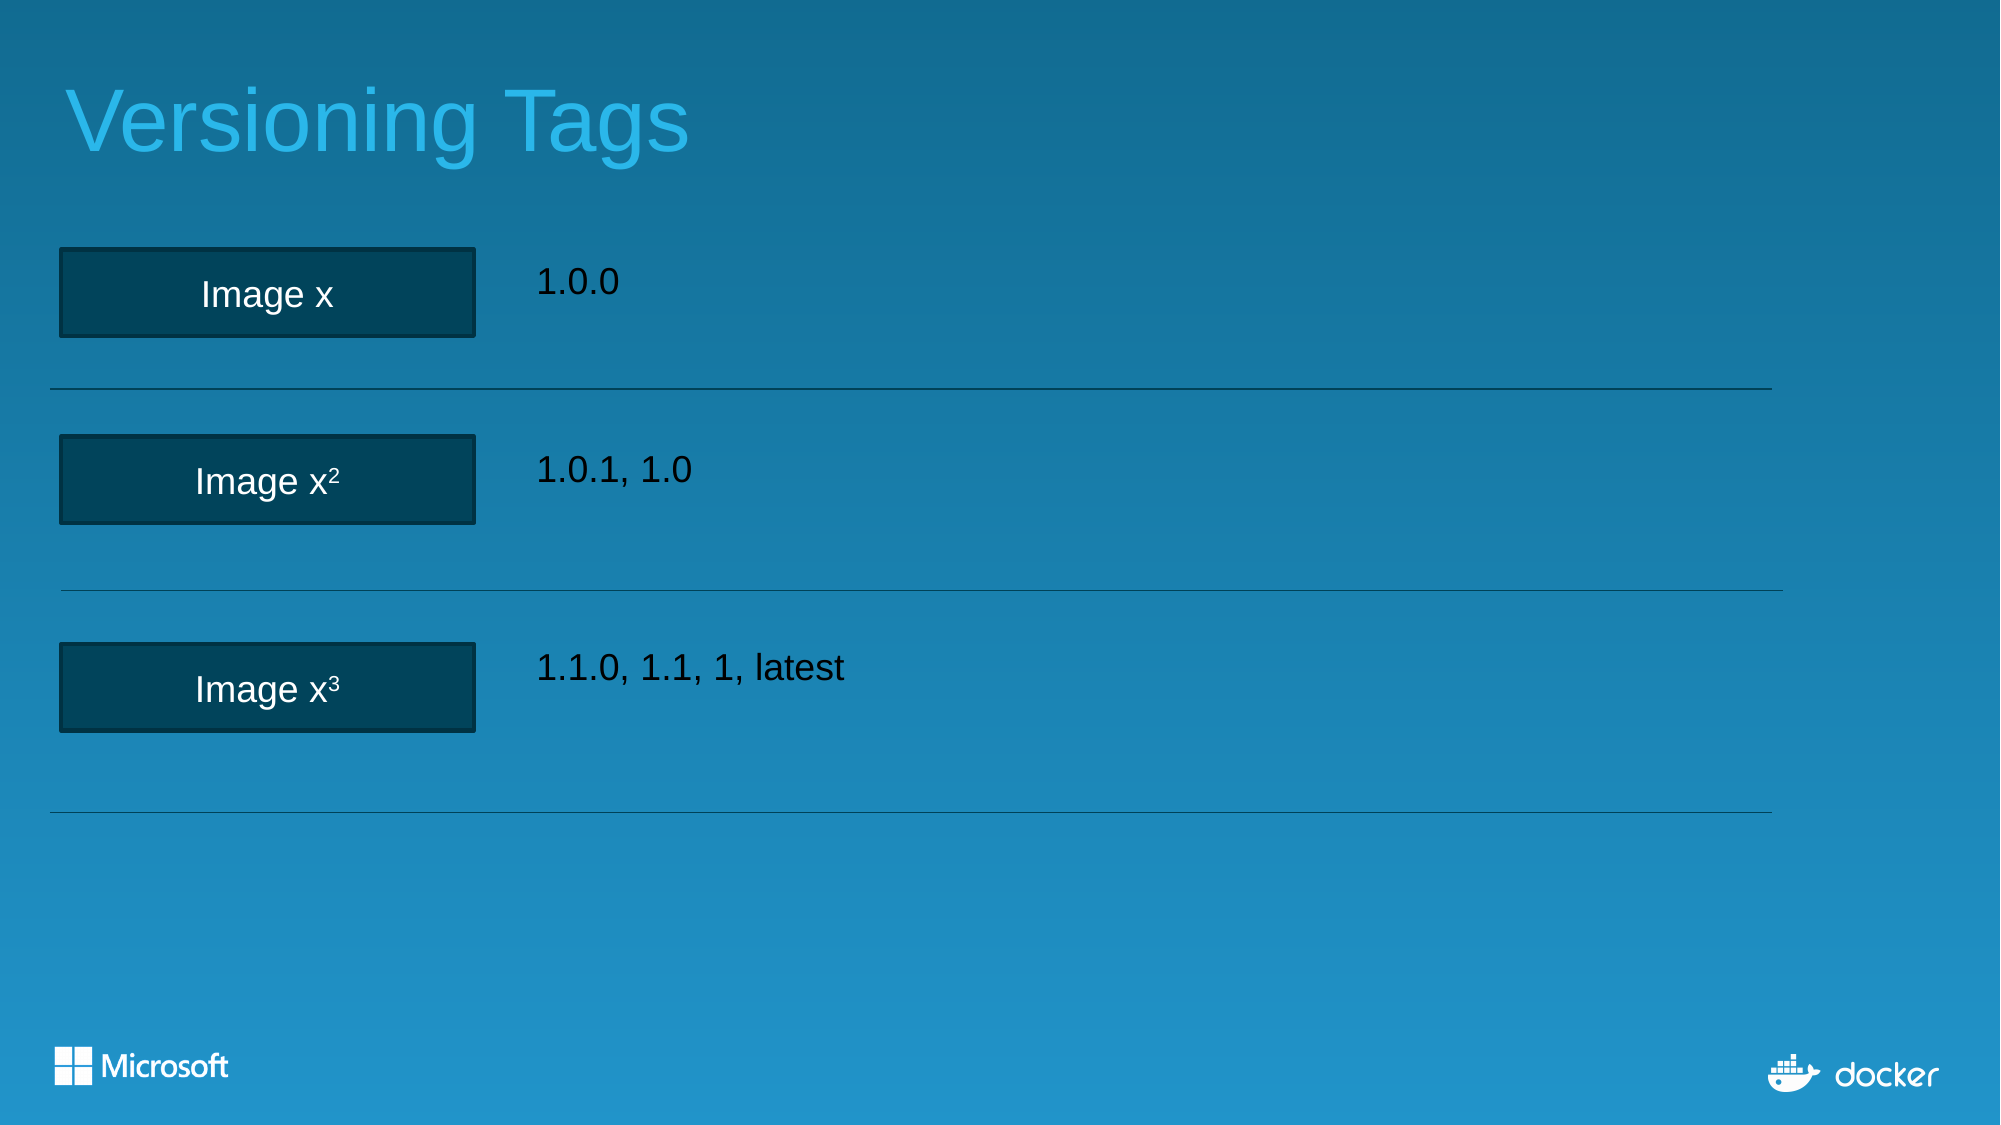

# Versioning Tags
Image x
1.0.0
Image x2
1.0.1, 1.0
1.1.0, 1.1, 1, latest
Image x3